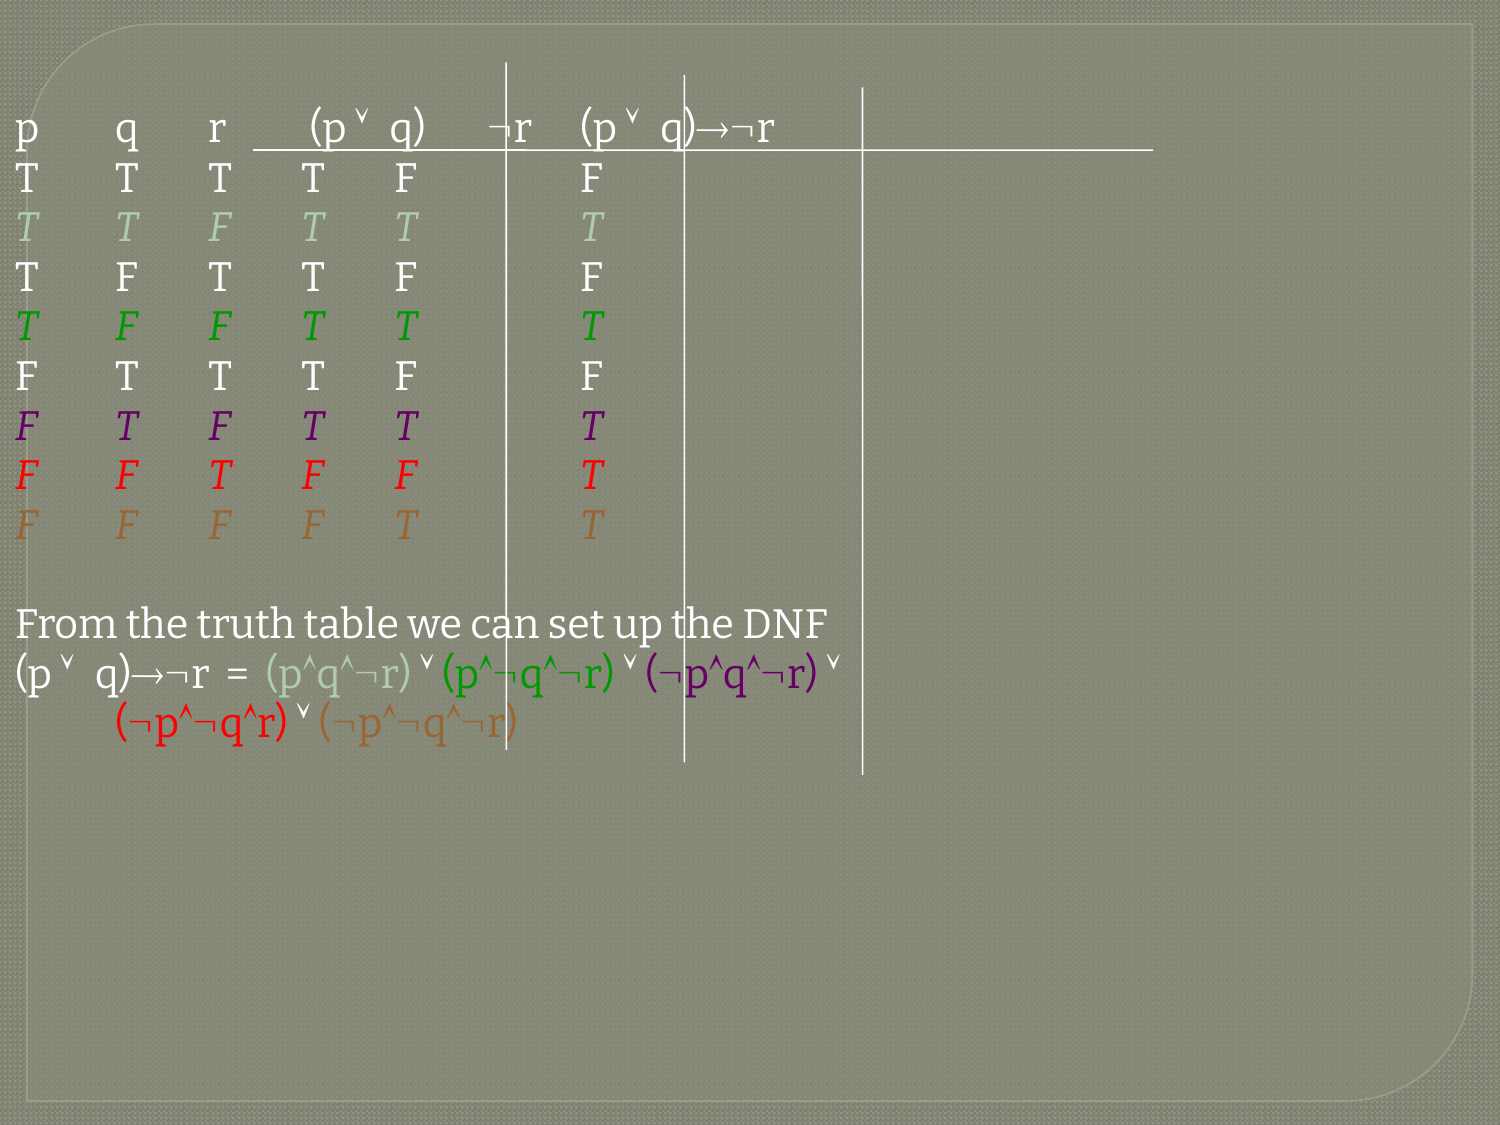

p	q	r 	 (p ∨ q)	¬r		(p ∨ q)→¬r
T	T	T	T	F		F
T	T	F	T	T		T
T	F	T	T	F		F
T	F	F	T	T		T
F	T	T	T	F		F
F	T	F	T	T		T
F	F	T	F	F		T
F	F	F	F	T		T

From the truth table we can set up the DNF
(p ∨ q)→¬r  =  (p∧q∧¬r) ∨ (p∧¬q∧¬r) ∨ (¬p∧q∧¬r) ∨ (¬p∧¬q∧r) ∨ (¬p∧¬q∧¬r)